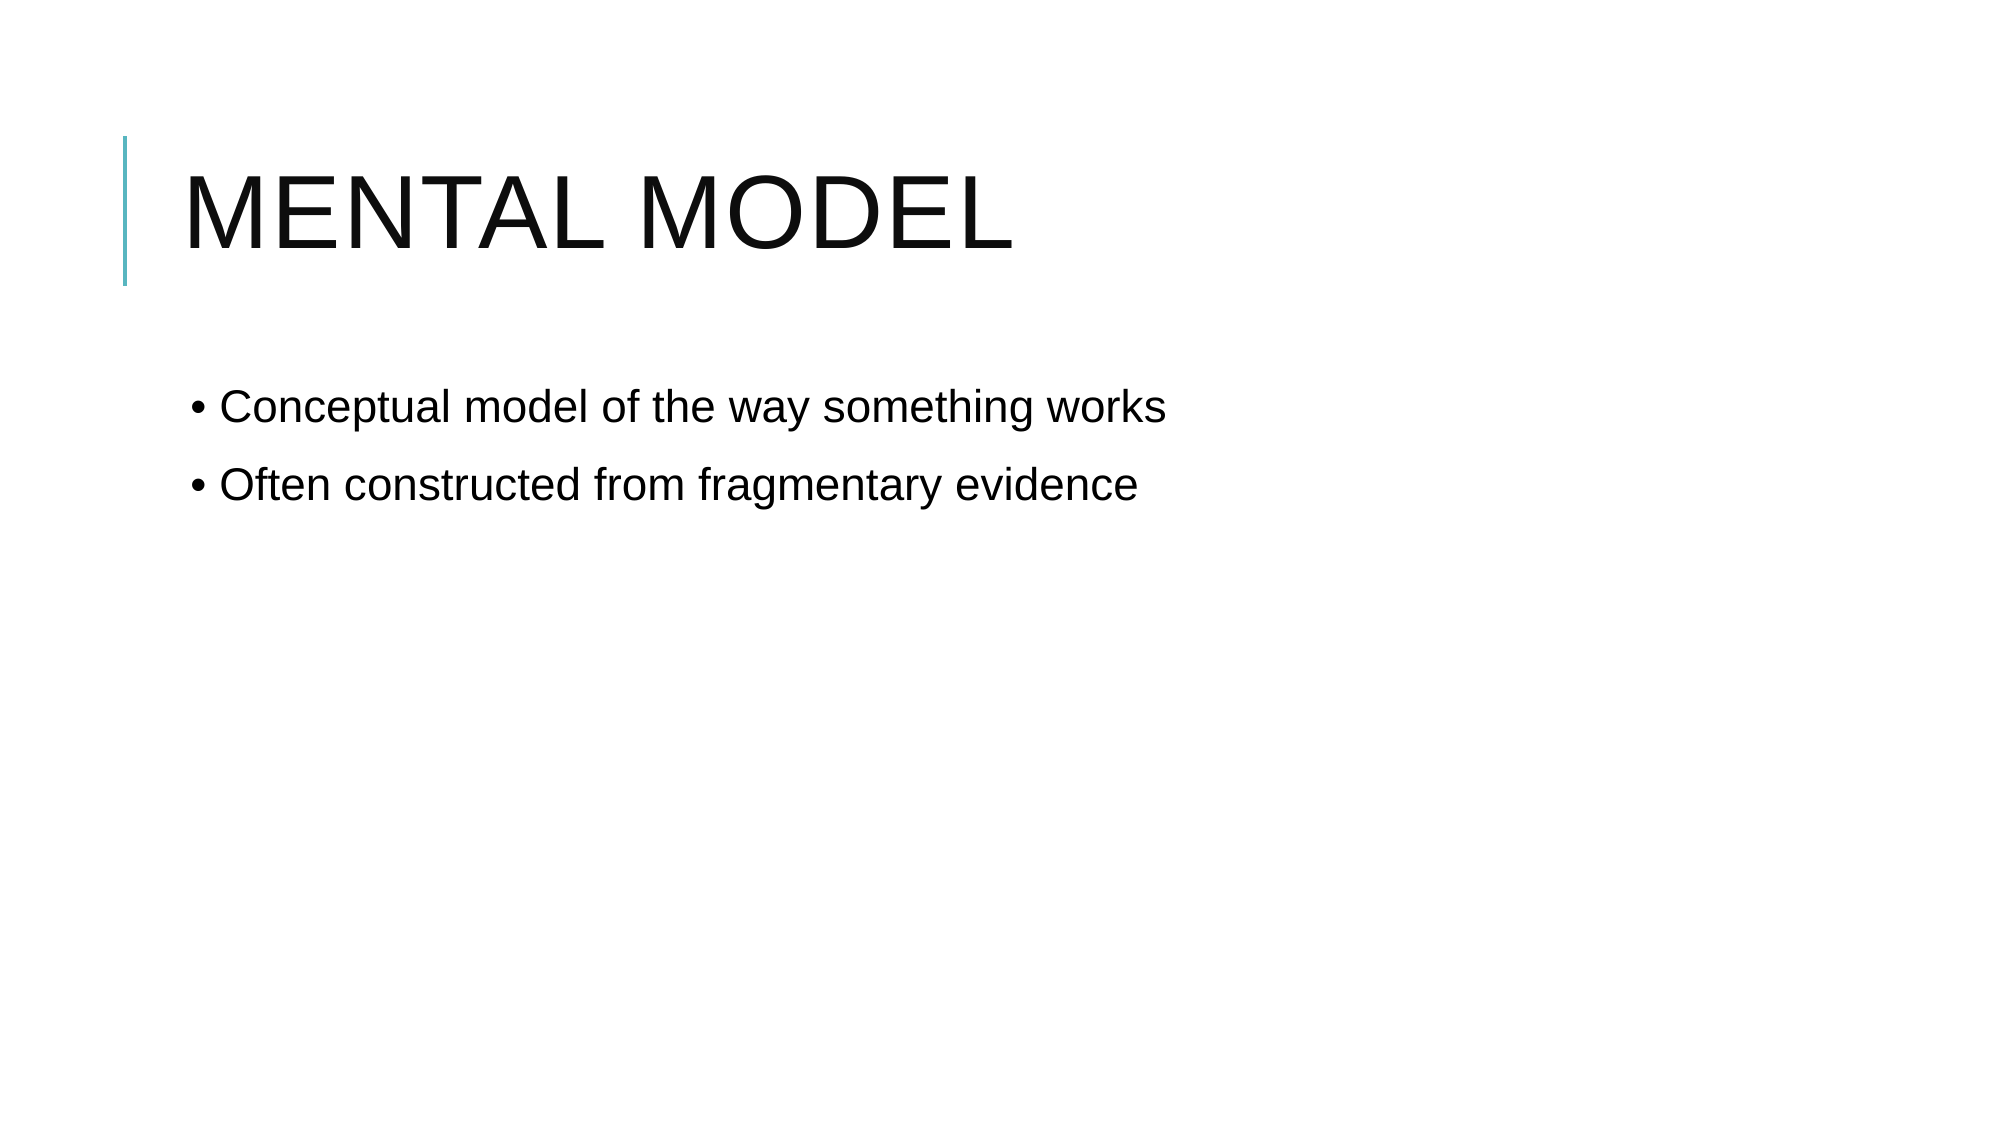

# Mental Model
• Conceptual model of the way something works
• Often constructed from fragmentary evidence